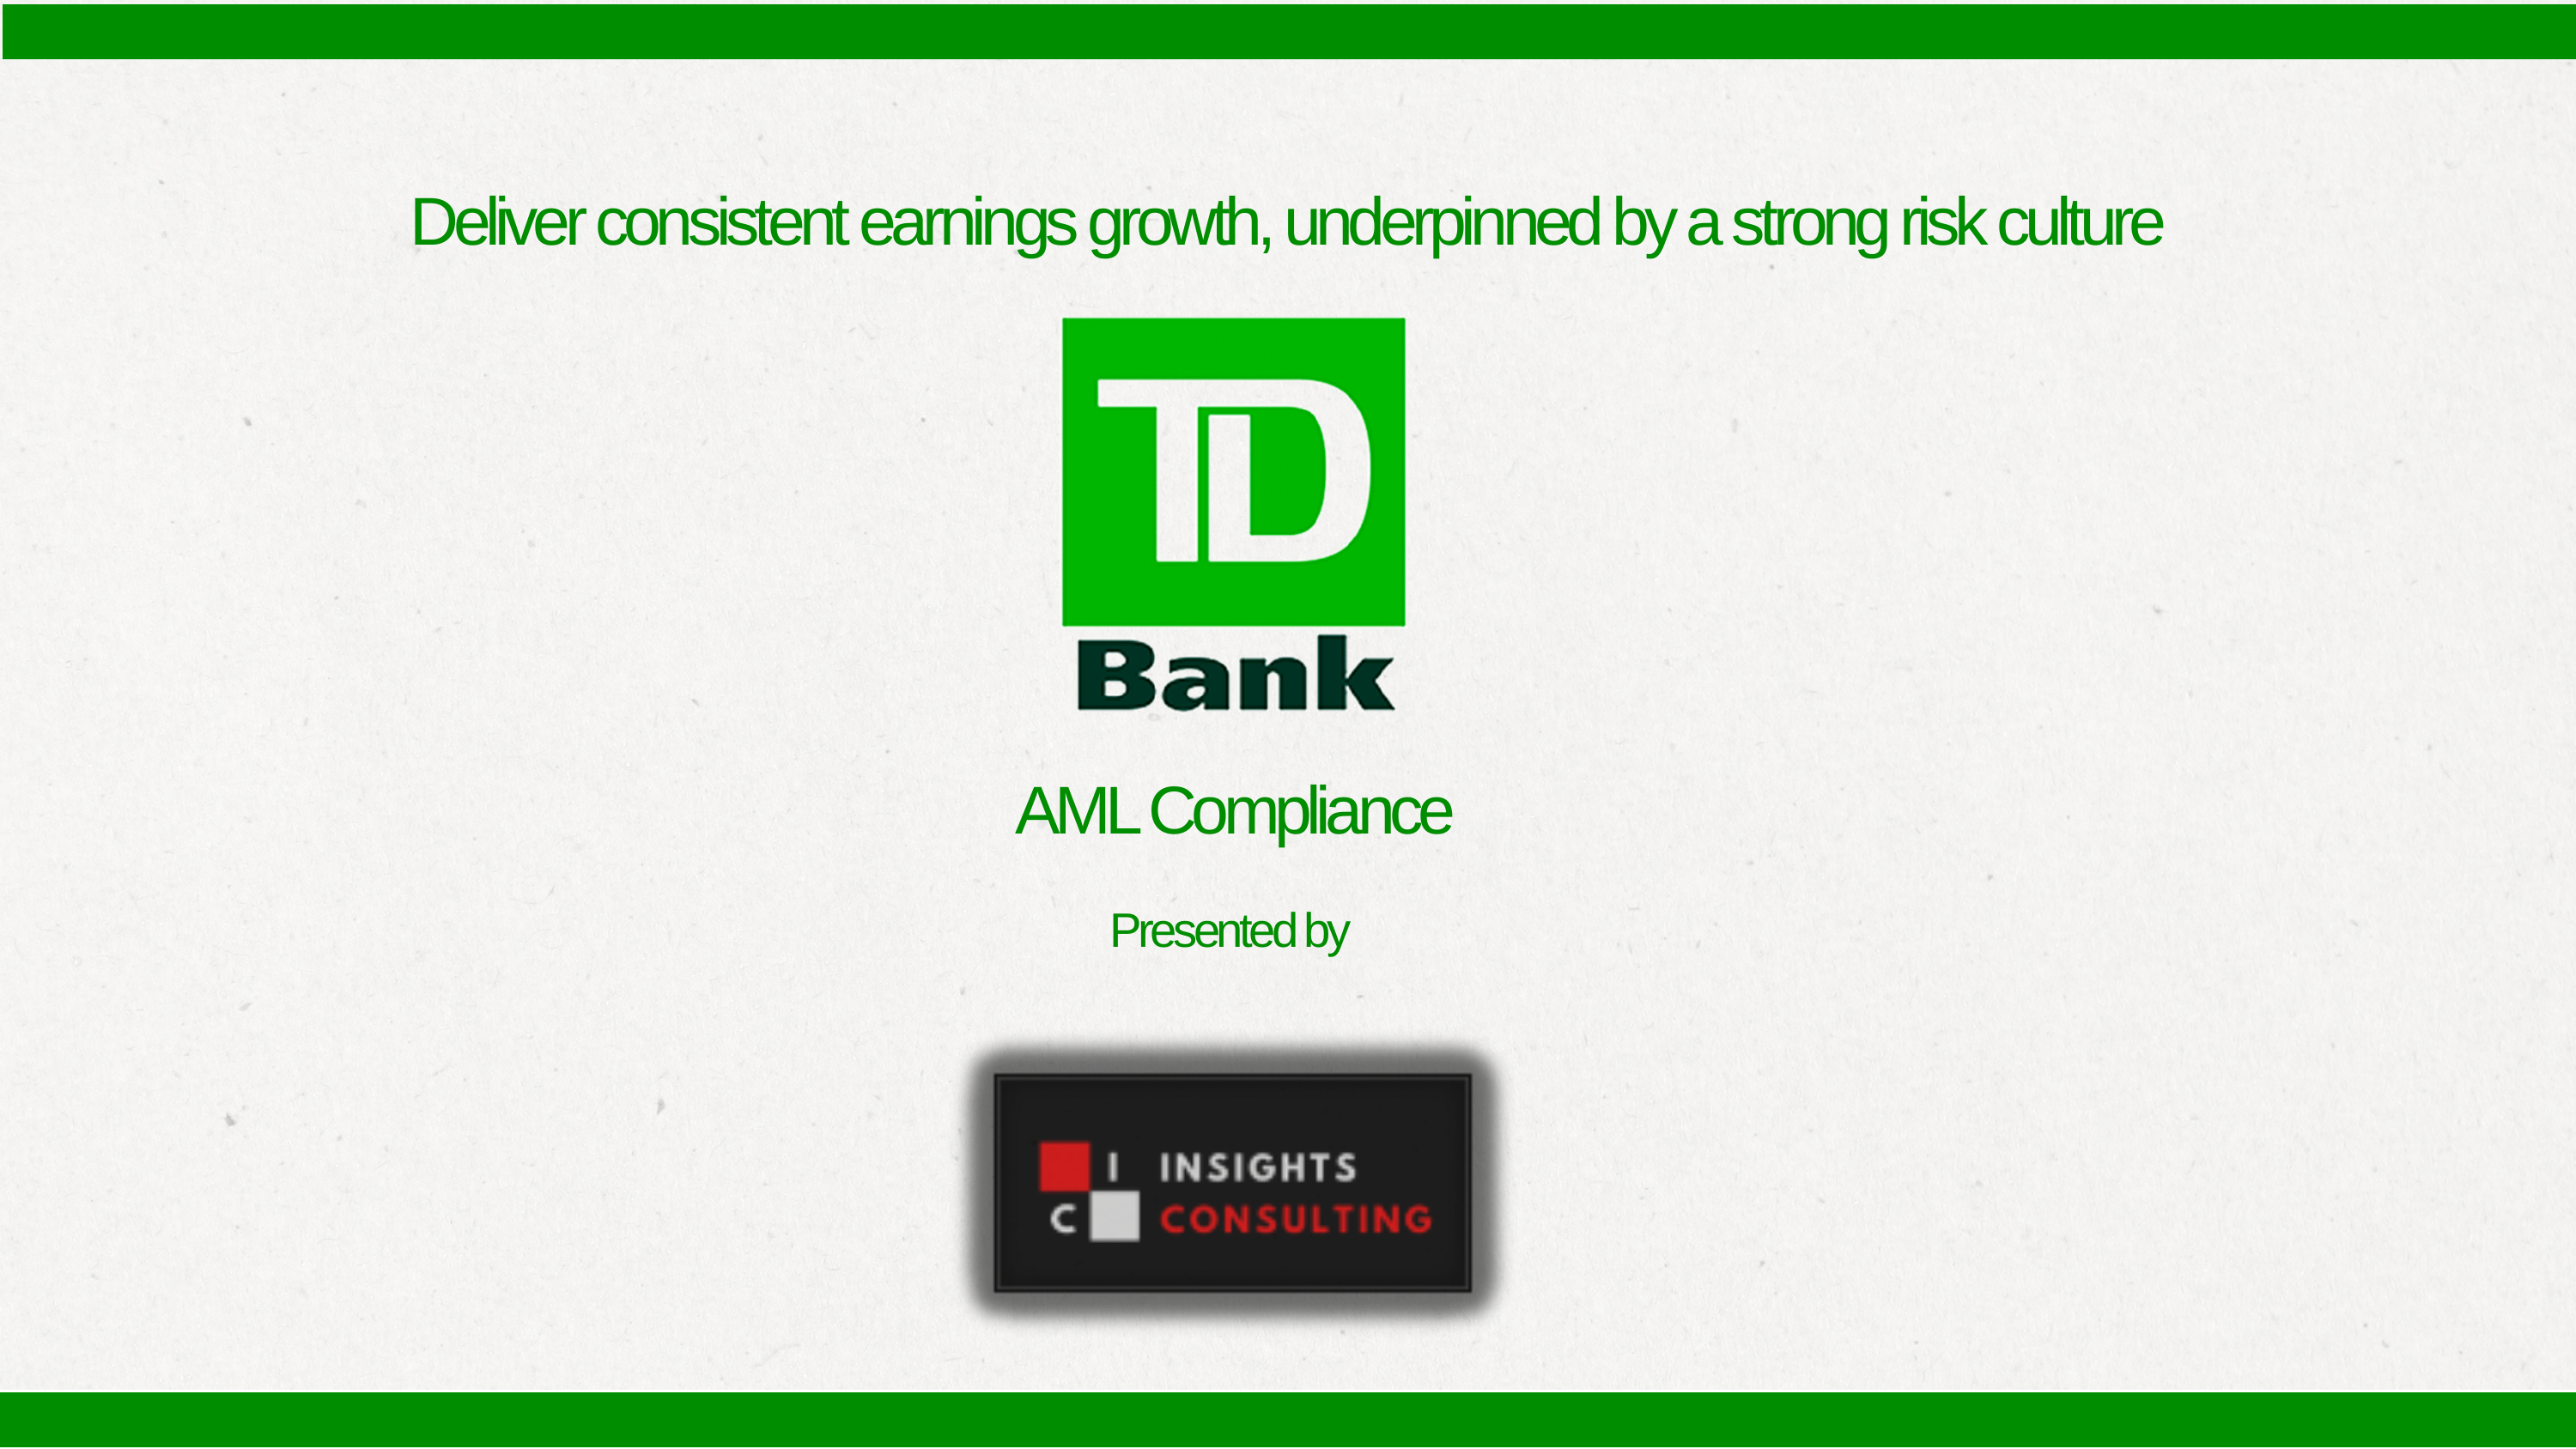

Deliver consistent earnings growth, underpinned by a strong risk culture
AML Compliance
Presented by